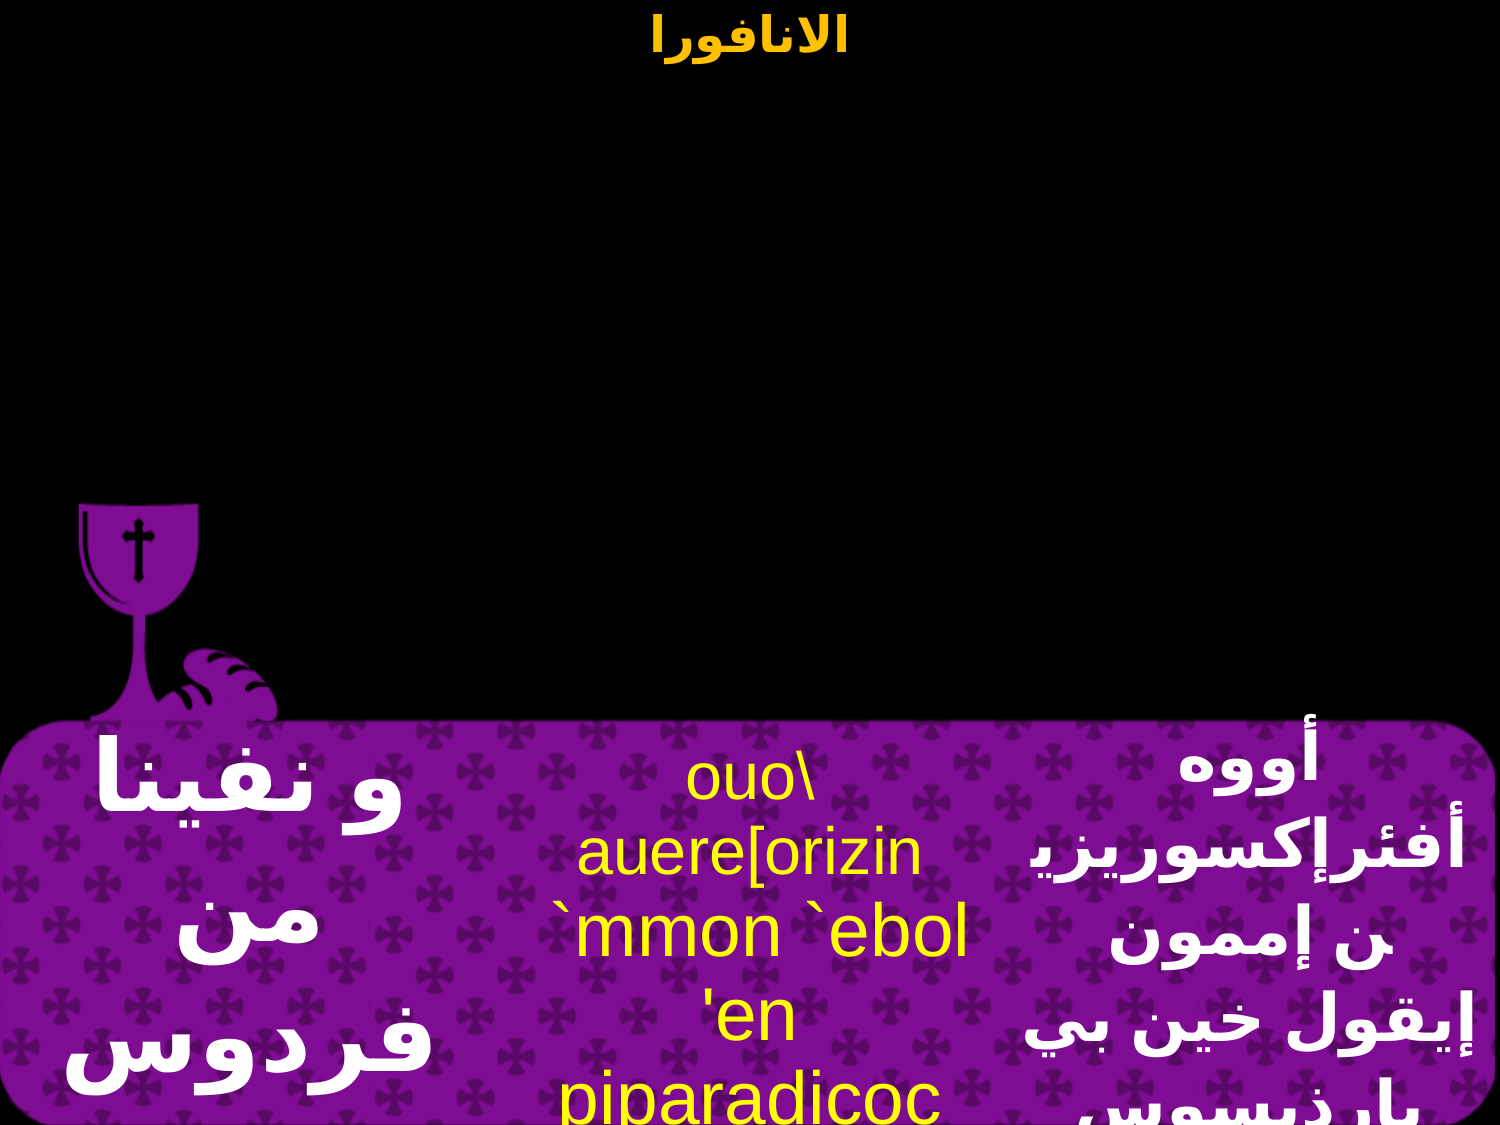

| و نفينا من فردوس النعيم | ouo\ auere[orizin `mmon `ebol 'en piparadicoc `nte `pounof | أووه أفئرإكسوريزين إممون إيقول خين بي بارذيسوس إنتي إبؤونوف |
| --- | --- | --- |